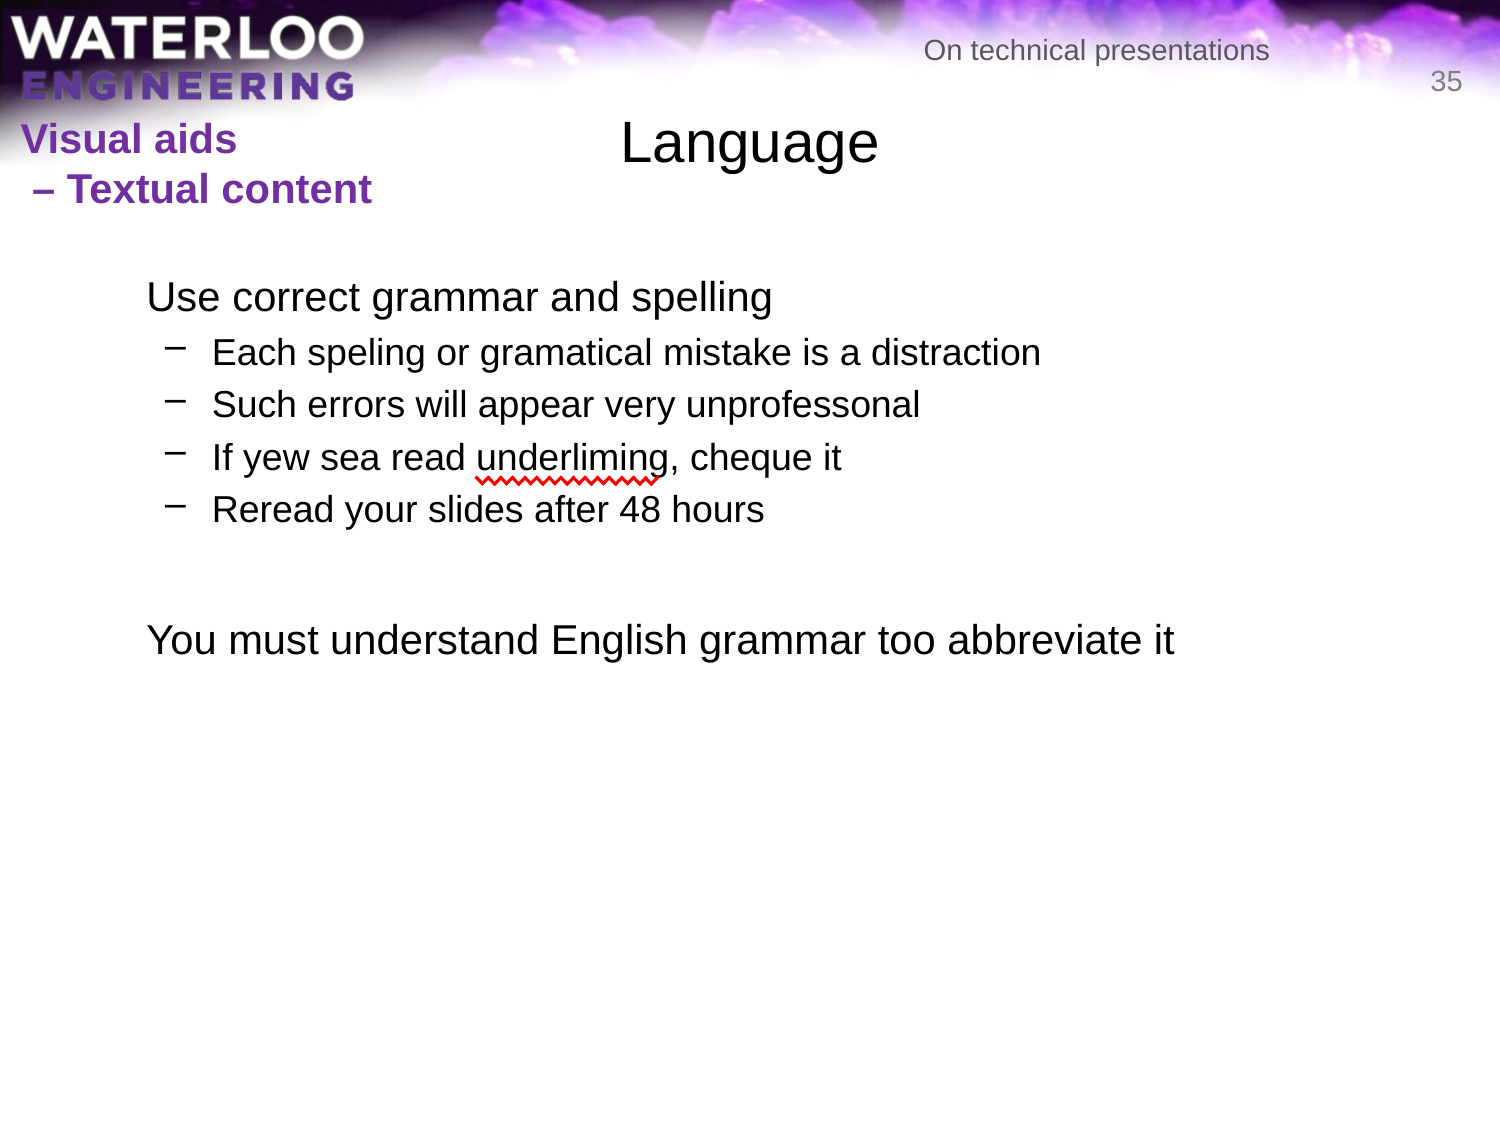

# Language
35
Visual aids
 – Textual content
	Use correct grammar and spelling
Each speling or gramatical mistake is a distraction
Such errors will appear very unprofessonal
If yew sea read underliming, cheque it
Reread your slides after 48 hours

	You must understand English grammar too abbreviate it